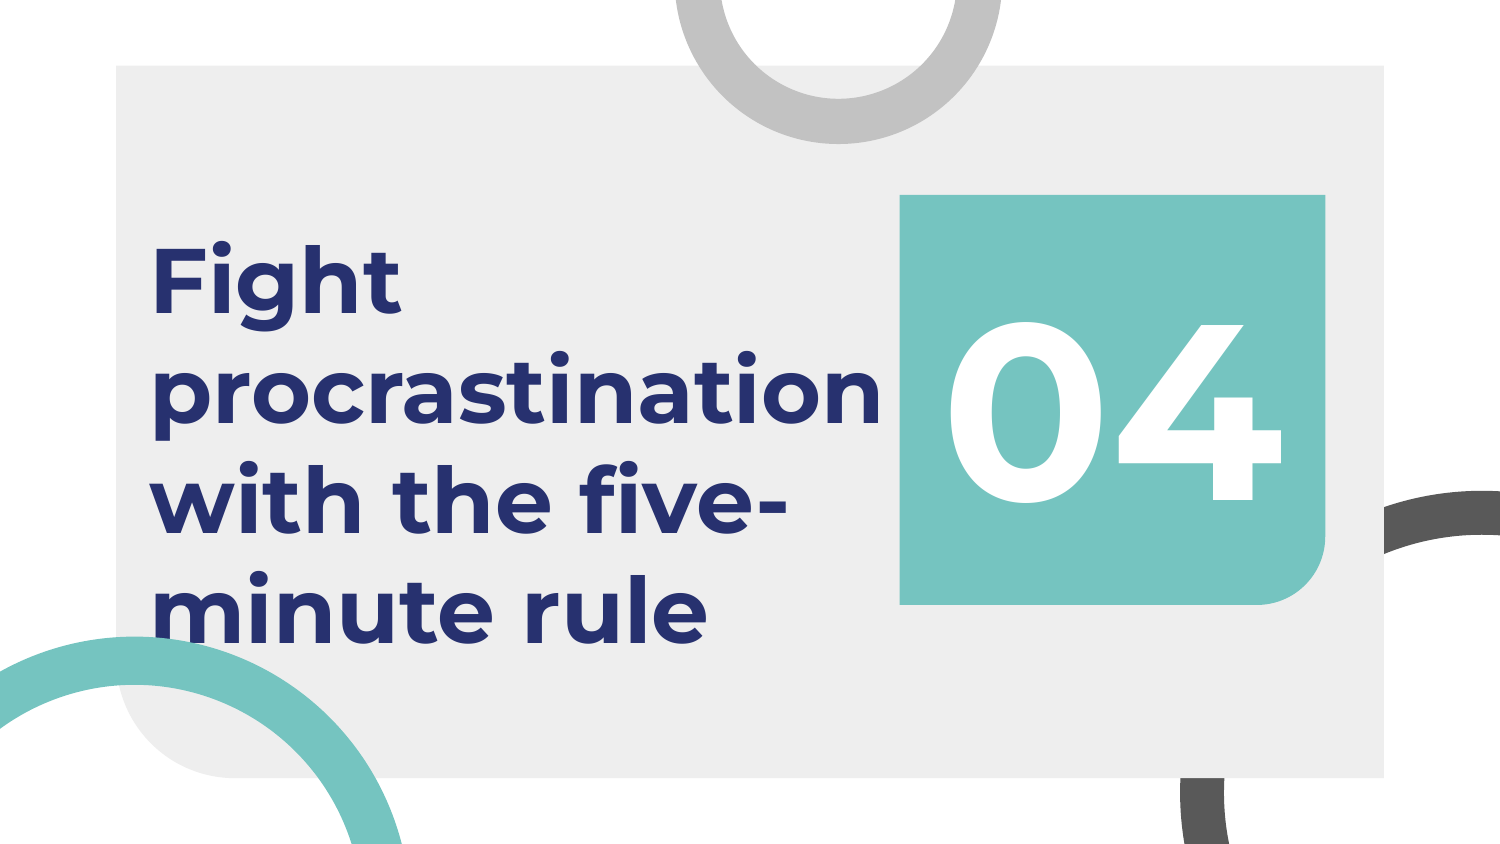

# Fight procrastination with the five-minute rule
04